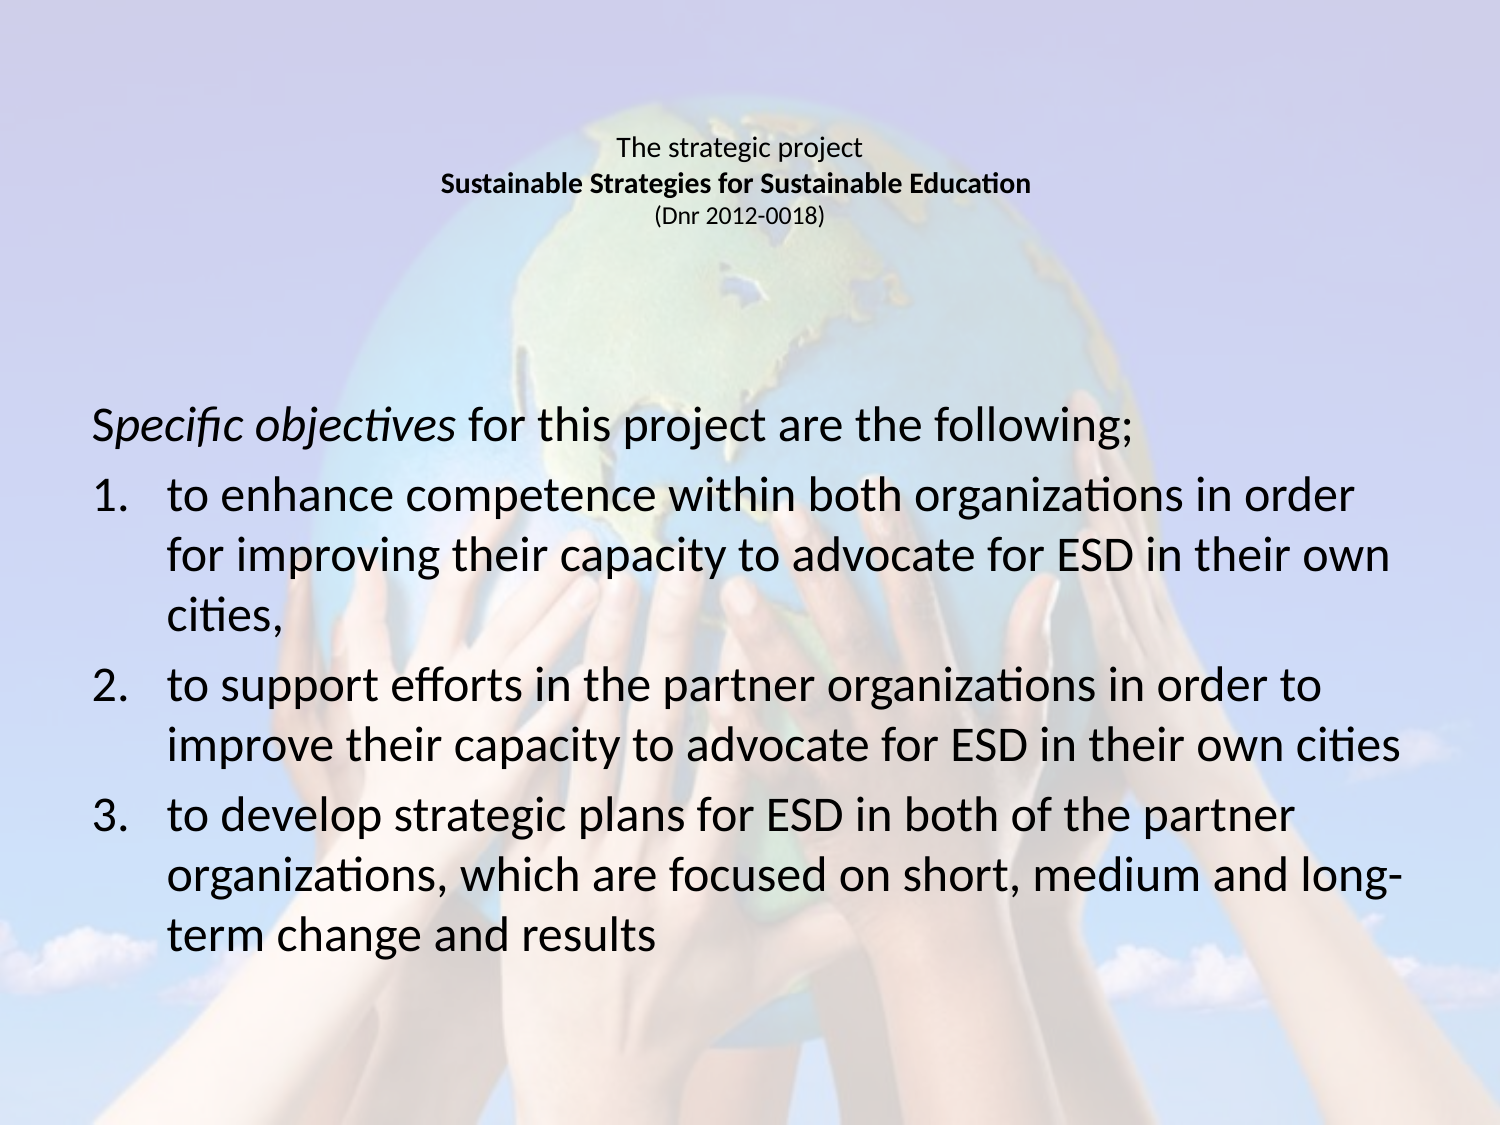

# The strategic project Sustainable Strategies for Sustainable Education (Dnr 2012-0018)

Specific objectives for this project are the following;
to enhance competence within both organizations in order for improving their capacity to advocate for ESD in their own cities,
to support efforts in the partner organizations in order to improve their capacity to advocate for ESD in their own cities
to develop strategic plans for ESD in both of the partner organizations, which are focused on short, medium and long-term change and results